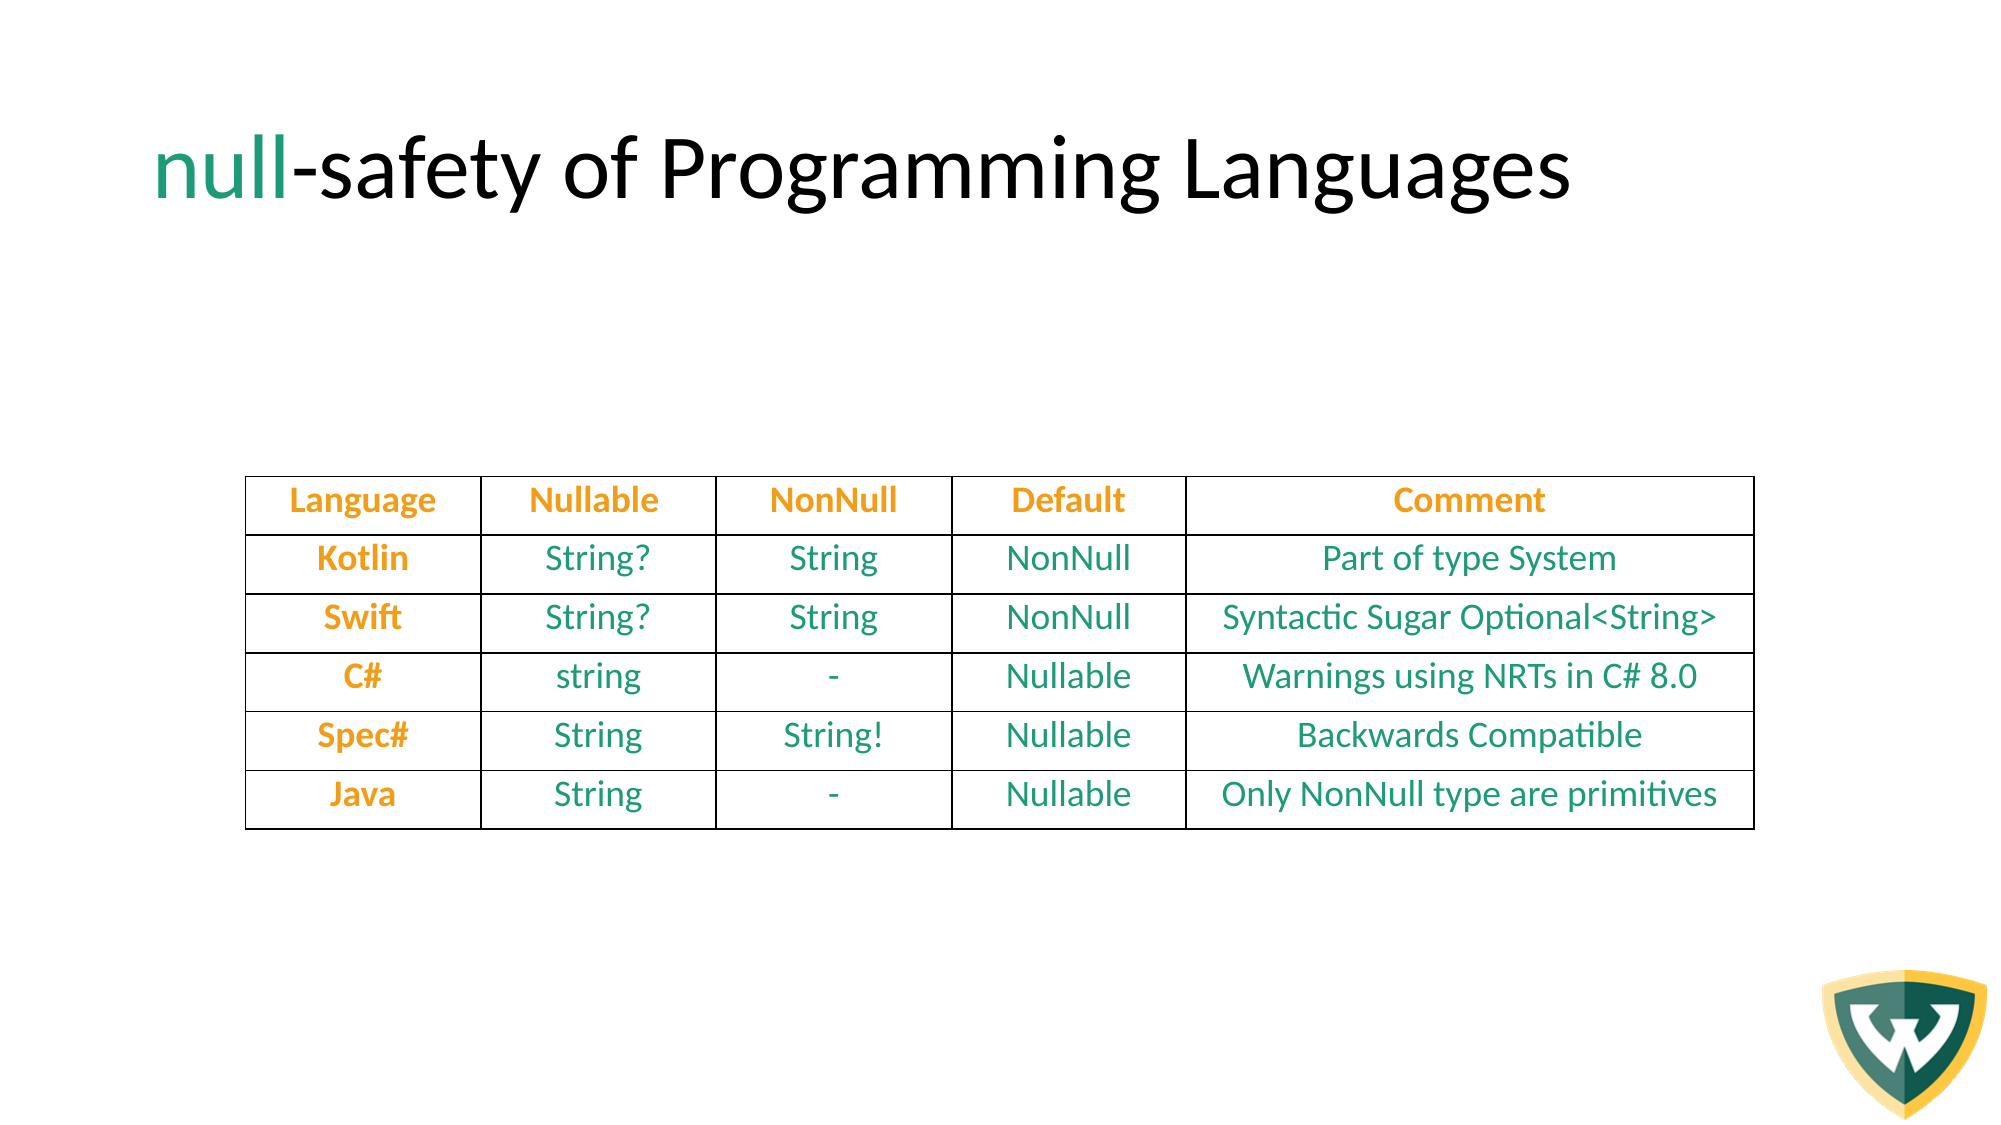

# null-safety of Programming Languages

| Language | Nullable | NonNull | Default | Comment |
| --- | --- | --- | --- | --- |
| Kotlin | String? | String | NonNull | Part of type System |
| Swift | String? | String | NonNull | Syntactic Sugar Optional<String> |
| C# | string | - | Nullable | Warnings using NRTs in C# 8.0 |
| Spec# | String | String! | Nullable | Backwards Compatible |
| Java | String | - | Nullable | Only NonNull type are primitives |